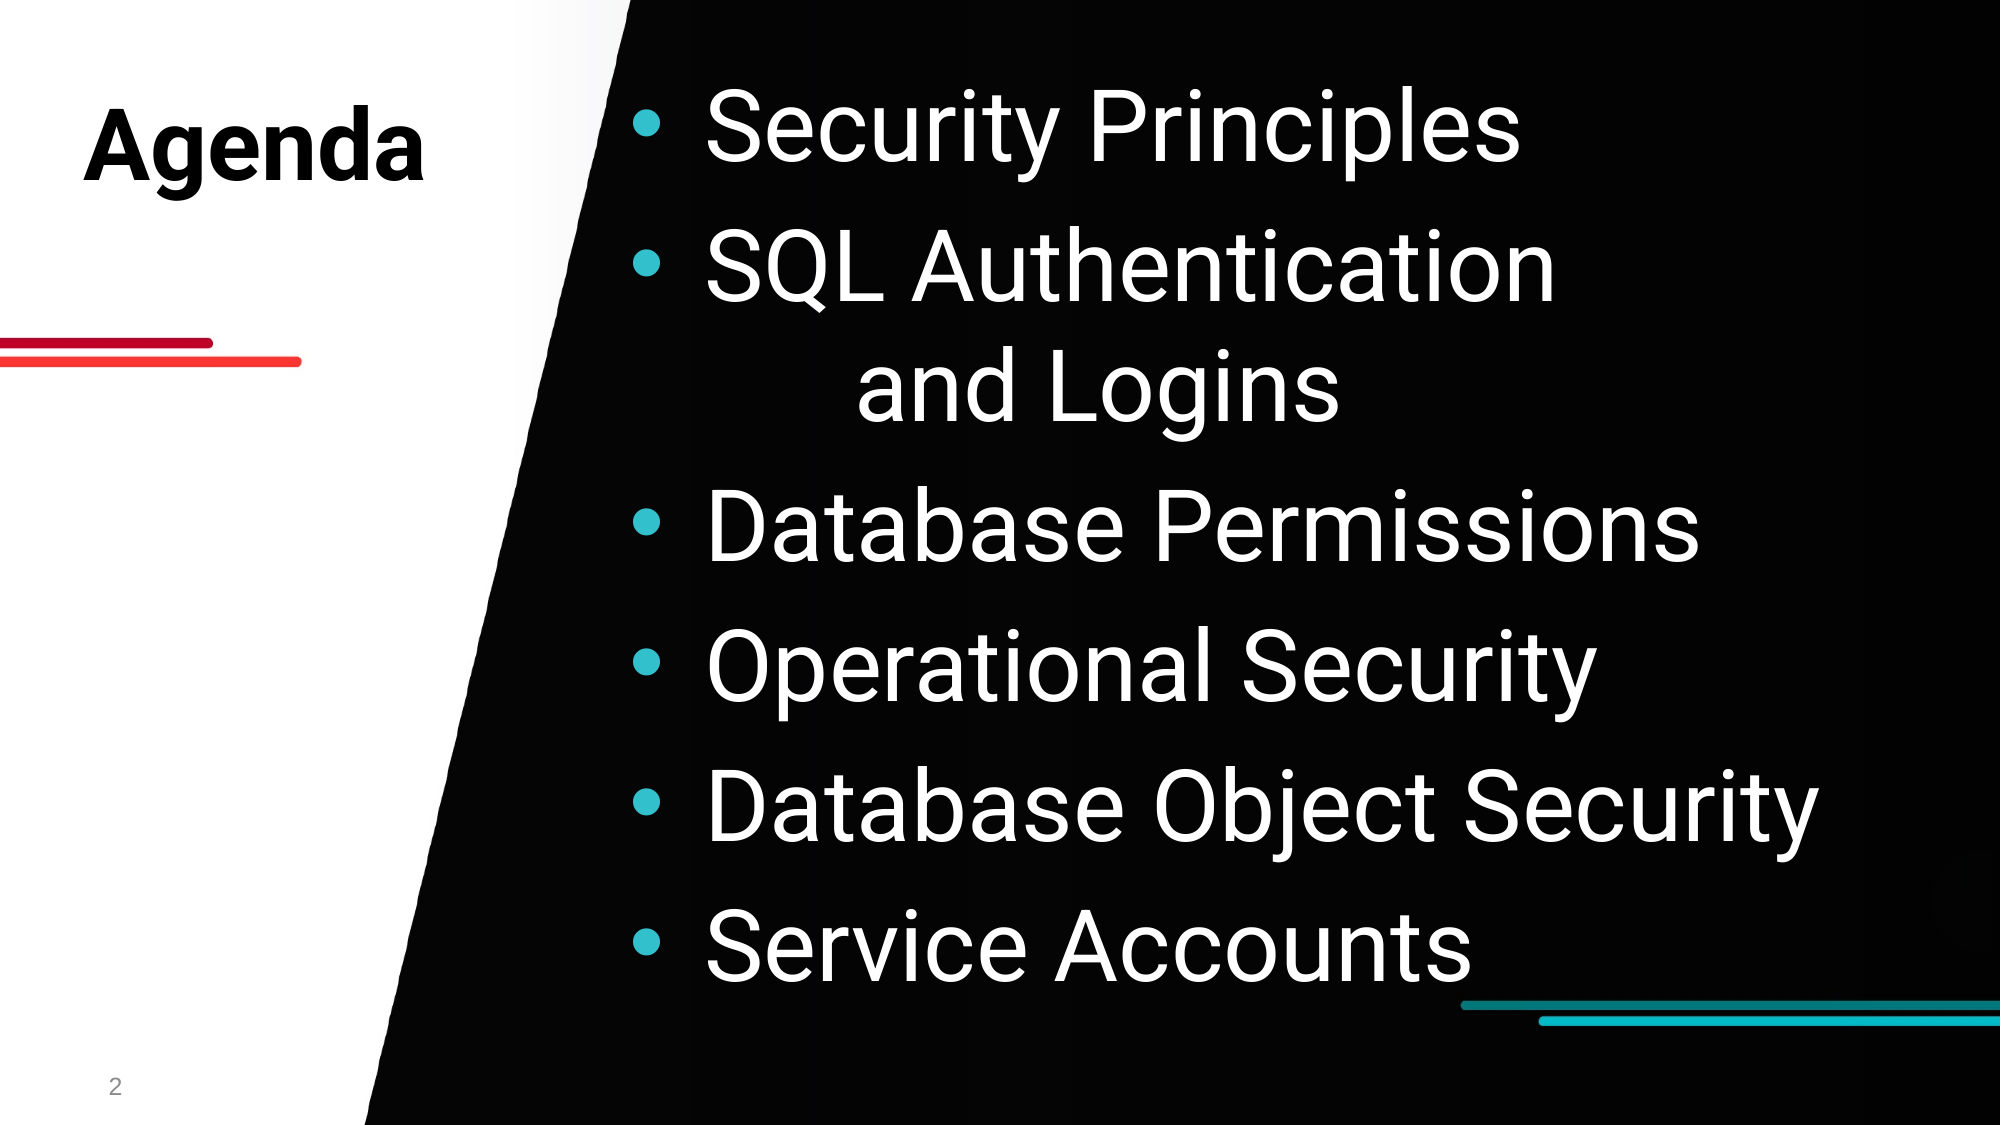

Security Principles
SQL Authentication
	and Logins
Database Permissions
Operational Security
Database Object Security
Service Accounts
# Agenda
2